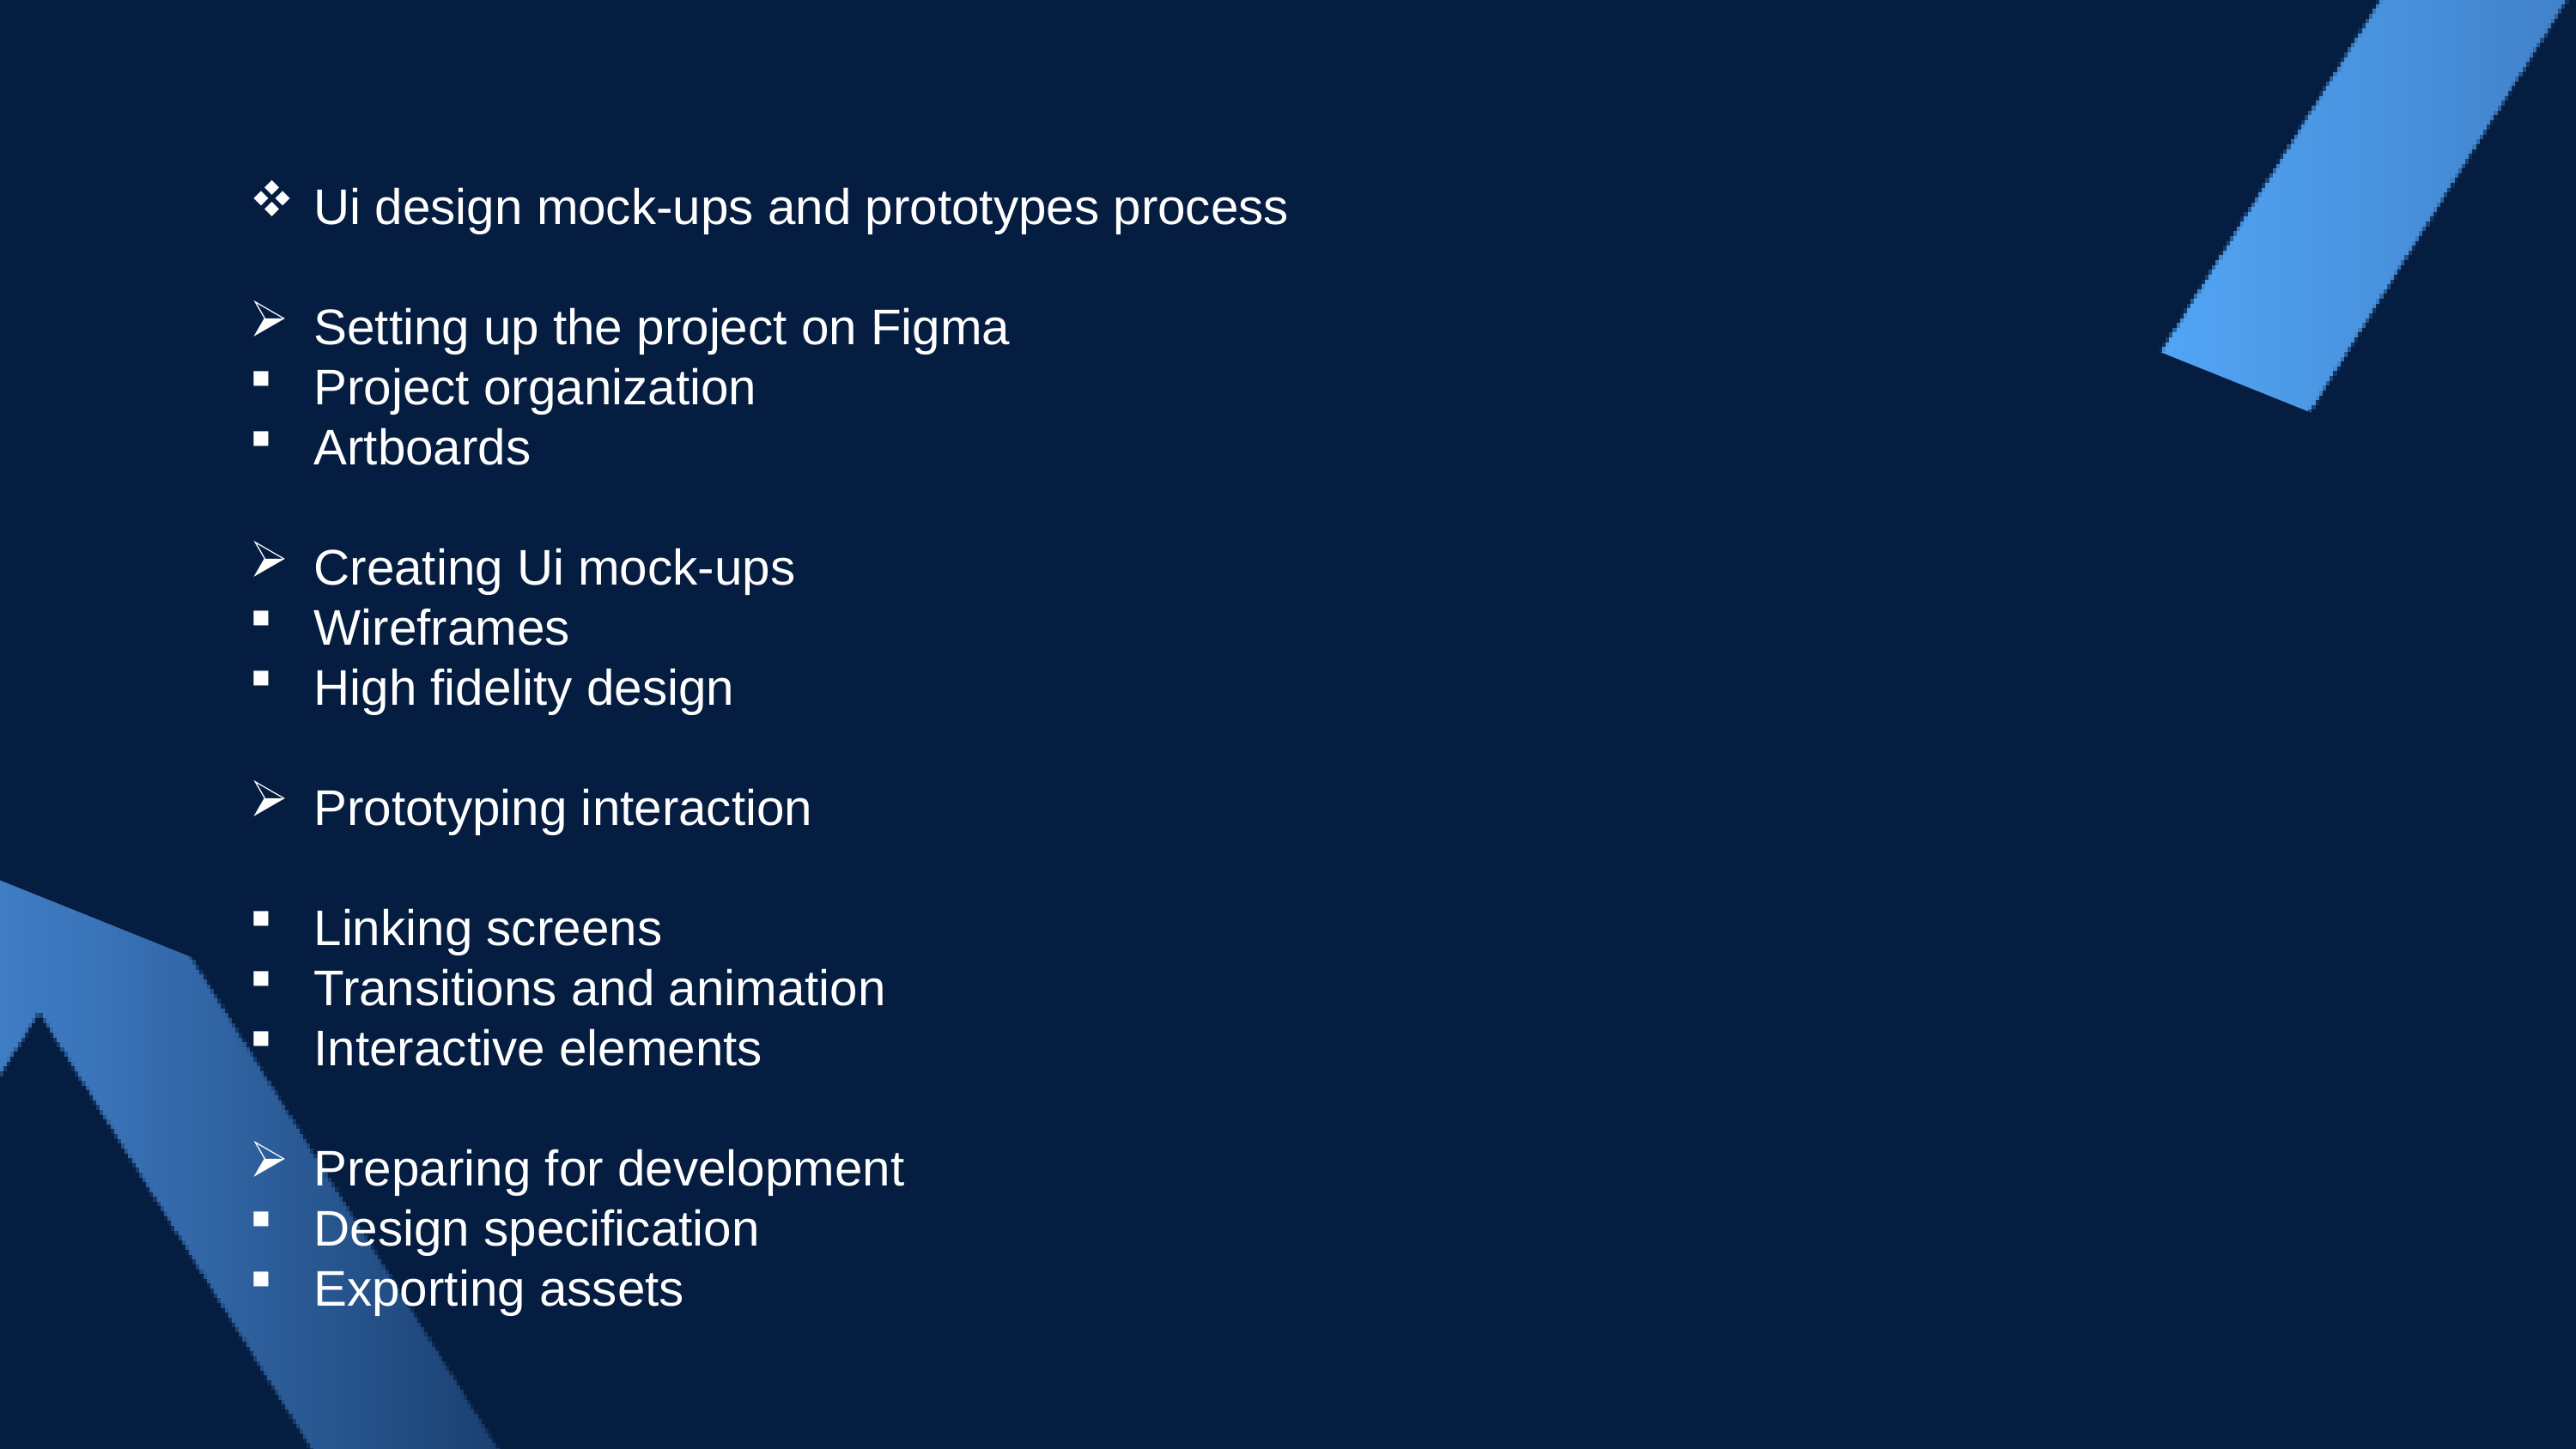

Ui design mock-ups and prototypes process

Setting up the project on Figma
Project organization
Artboards

Creating Ui mock-ups
Wireframes
High fidelity design

Prototyping interaction

Linking screens
Transitions and animation
Interactive elements

Preparing for development
Design specification
Exporting assets